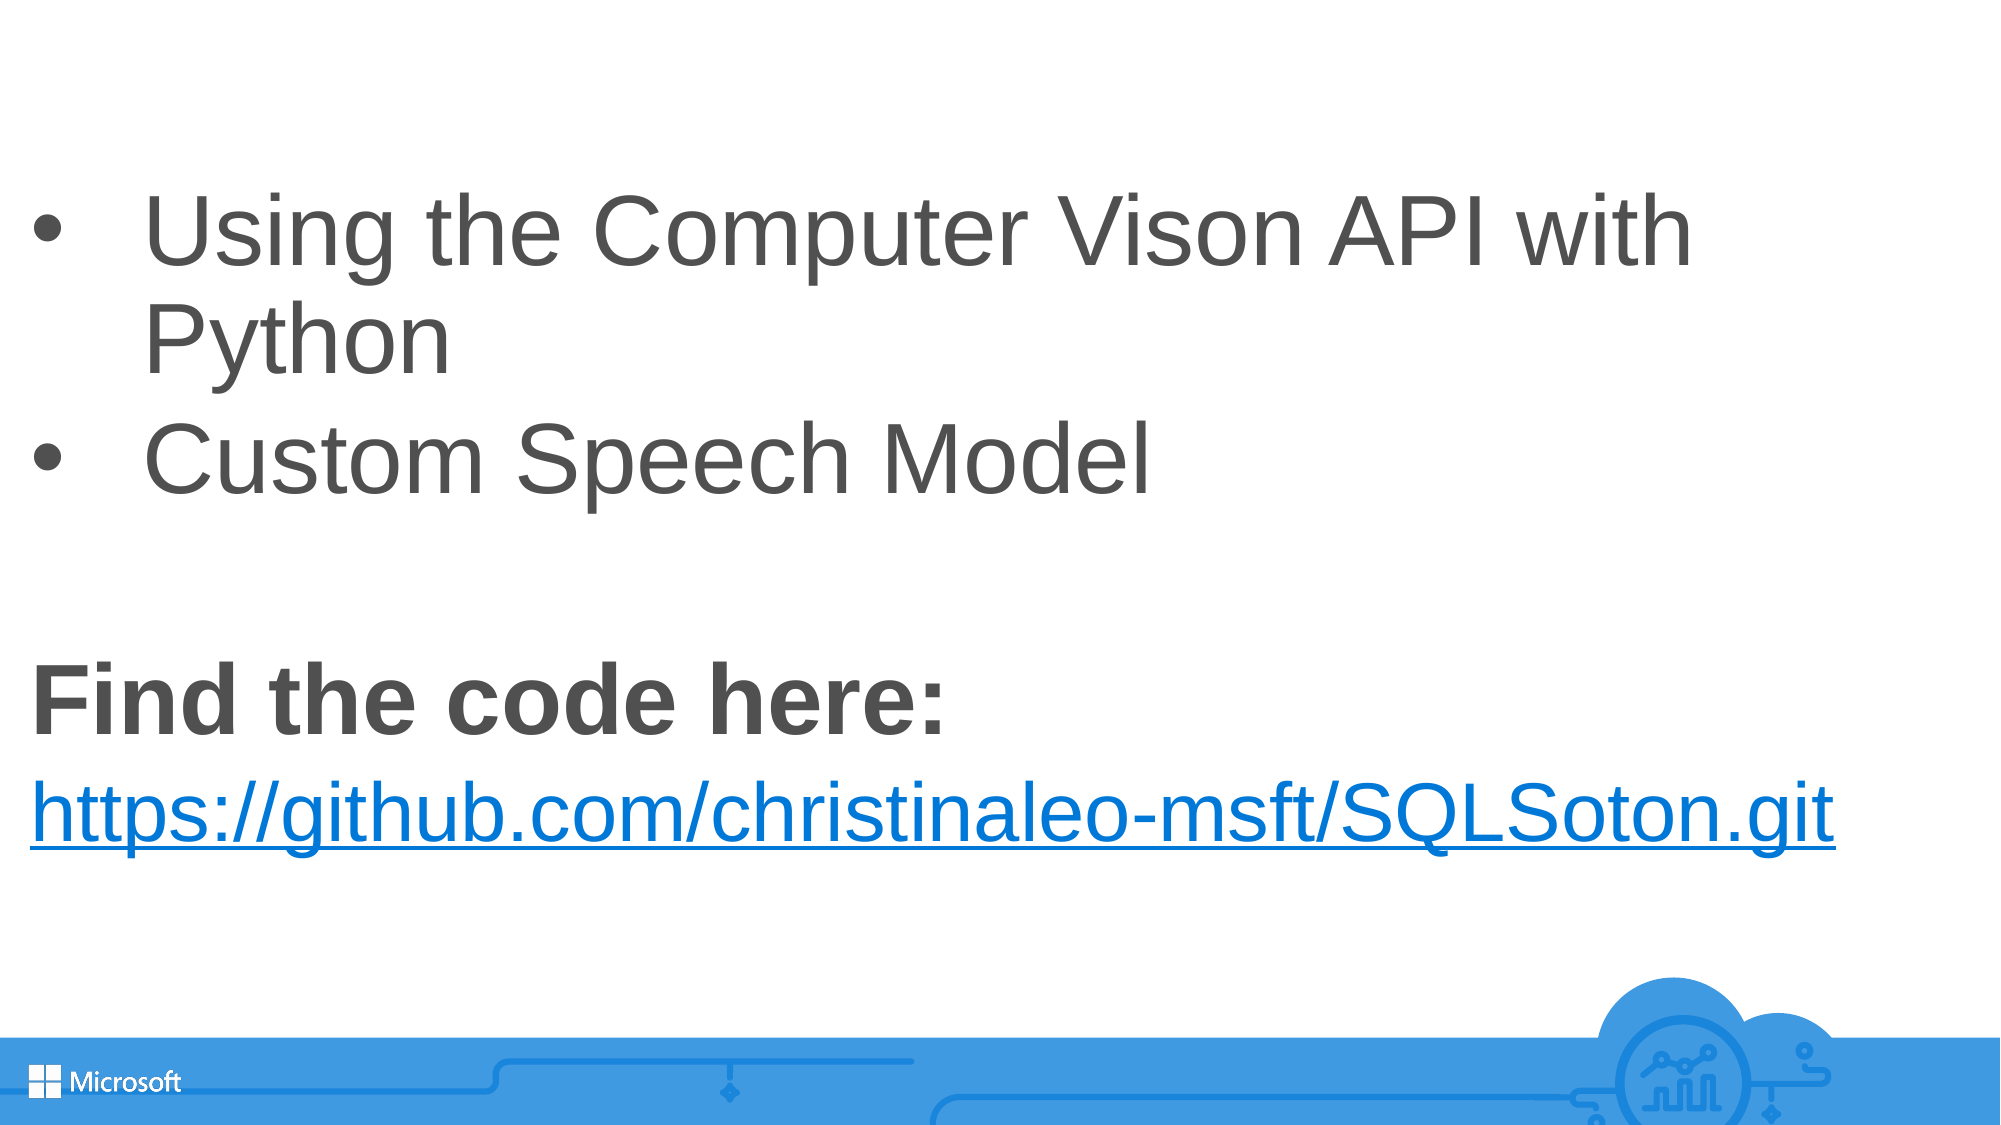

Using the Computer Vison API with Python
Custom Speech Model

Find the code here:
https://github.com/christinaleo-msft/SQLSoton.git